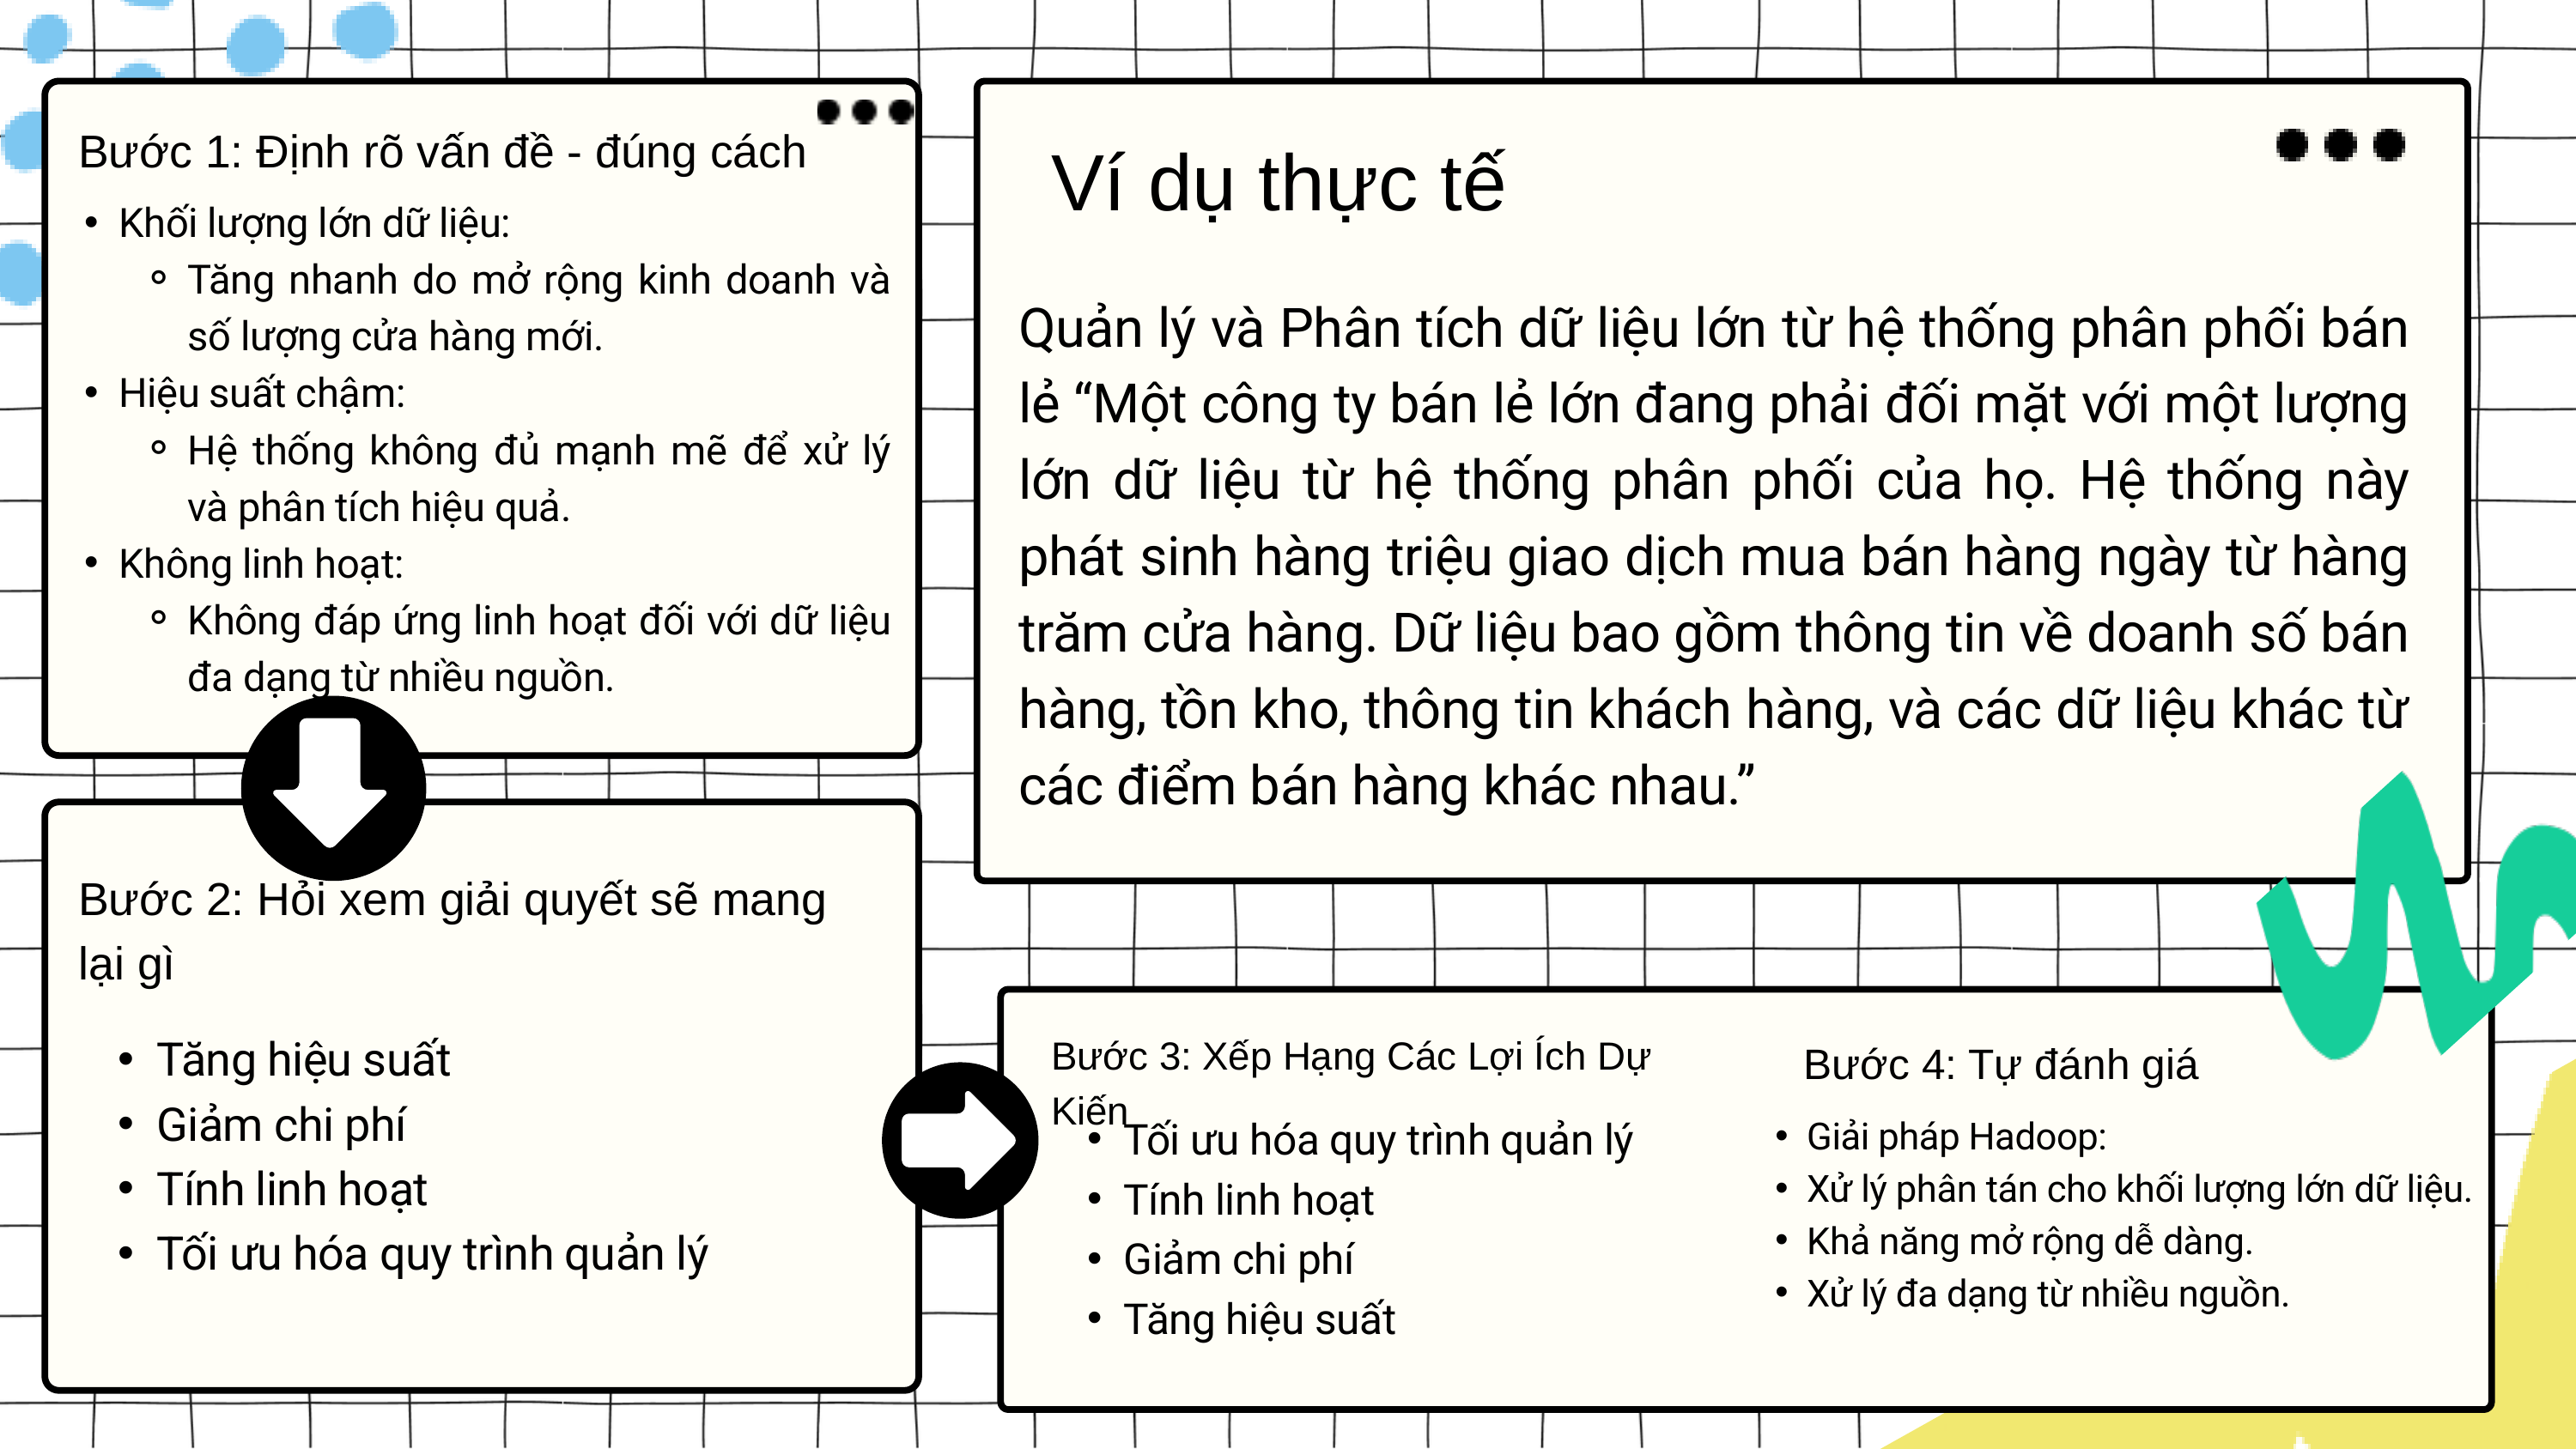

Bước 1: Định rõ vấn đề - đúng cách
Ví dụ thực tế

Khối lượng lớn dữ liệu:
Tăng nhanh do mở rộng kinh doanh và số lượng cửa hàng mới.
Hiệu suất chậm:
Hệ thống không đủ mạnh mẽ để xử lý và phân tích hiệu quả.
Không linh hoạt:
Không đáp ứng linh hoạt đối với dữ liệu đa dạng từ nhiều nguồn.

Quản lý và Phân tích dữ liệu lớn từ hệ thống phân phối bán lẻ “Một công ty bán lẻ lớn đang phải đối mặt với một lượng lớn dữ liệu từ hệ thống phân phối của họ. Hệ thống này phát sinh hàng triệu giao dịch mua bán hàng ngày từ hàng trăm cửa hàng. Dữ liệu bao gồm thông tin về doanh số bán hàng, tồn kho, thông tin khách hàng, và các dữ liệu khác từ các điểm bán hàng khác nhau.”

Bước 2: Hỏi xem giải quyết sẽ mang lại gì

Tăng hiệu suất
Giảm chi phí
Tính linh hoạt
Tối ưu hóa quy trình quản lý

Bước 3: Xếp Hạng Các Lợi Ích Dự Kiến
Bước 4: Tự đánh giá

Tối ưu hóa quy trình quản lý
Tính linh hoạt
Giảm chi phí
Tăng hiệu suất

Giải pháp Hadoop:
Xử lý phân tán cho khối lượng lớn dữ liệu.
Khả năng mở rộng dễ dàng.
Xử lý đa dạng từ nhiều nguồn.